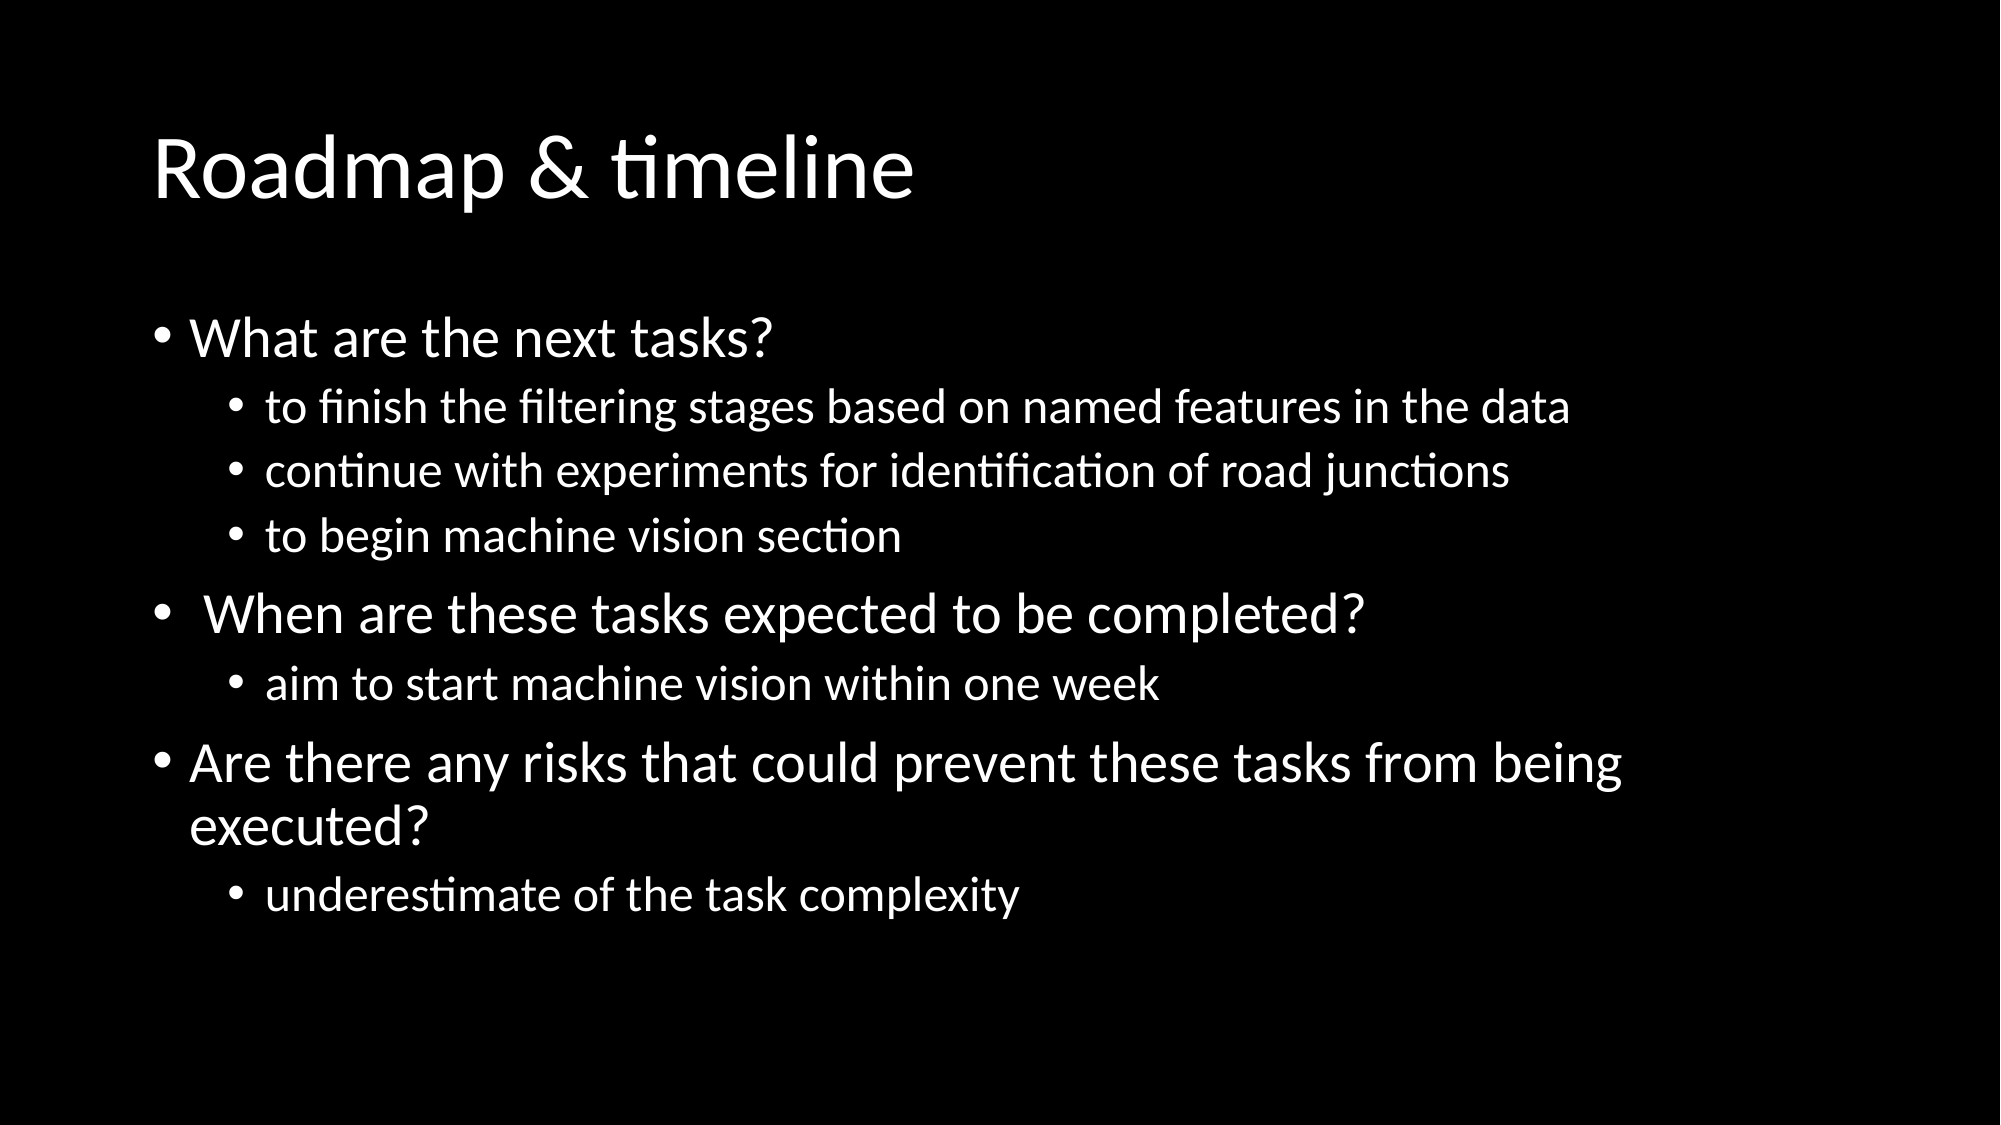

# Roadmap & timeline
What are the next tasks?
to finish the filtering stages based on named features in the data
continue with experiments for identification of road junctions
to begin machine vision section
 When are these tasks expected to be completed?
aim to start machine vision within one week
Are there any risks that could prevent these tasks from being executed?
underestimate of the task complexity